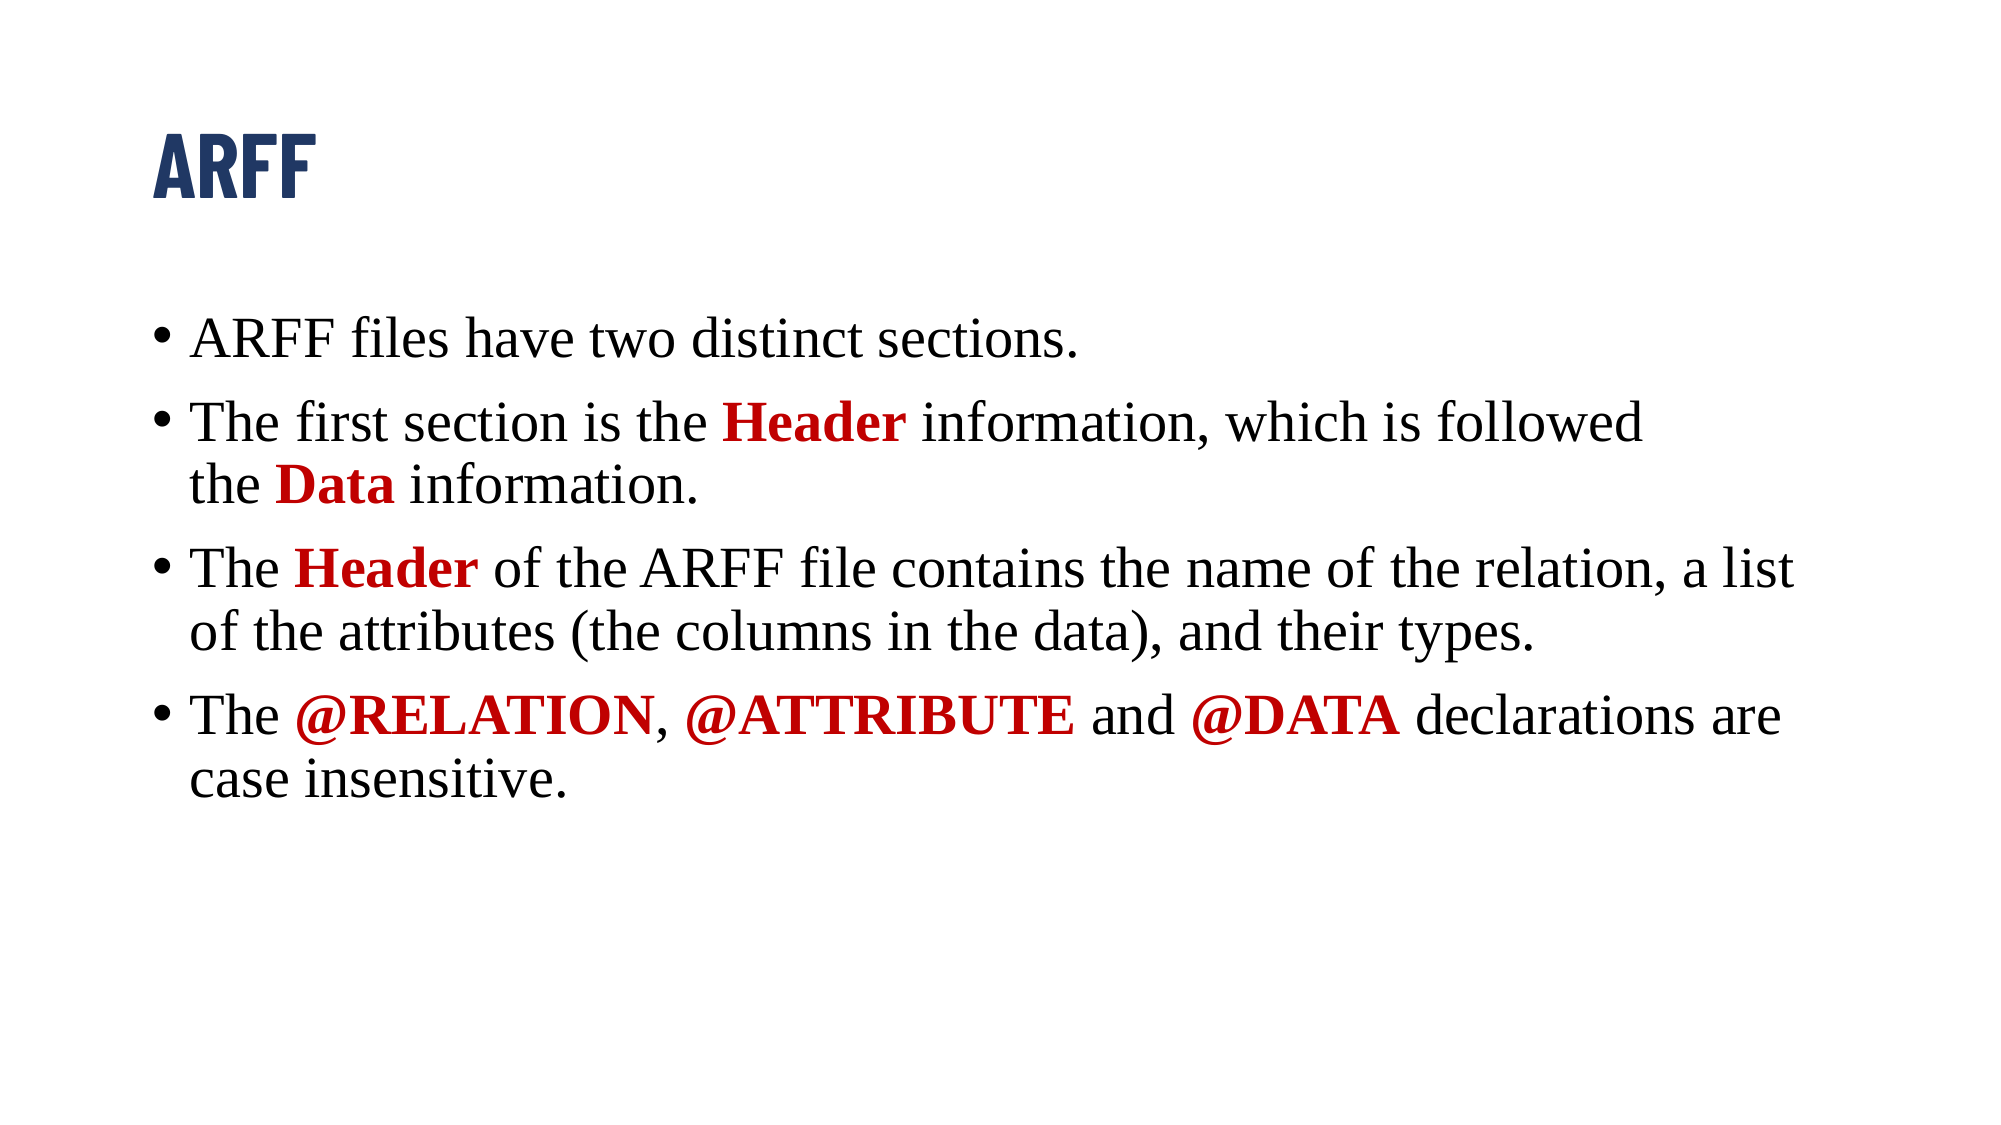

# ARFF
ARFF files have two distinct sections.
The first section is the Header information, which is followed the Data information.
The Header of the ARFF file contains the name of the relation, a list of the attributes (the columns in the data), and their types.
The @RELATION, @ATTRIBUTE and @DATA declarations are case insensitive.